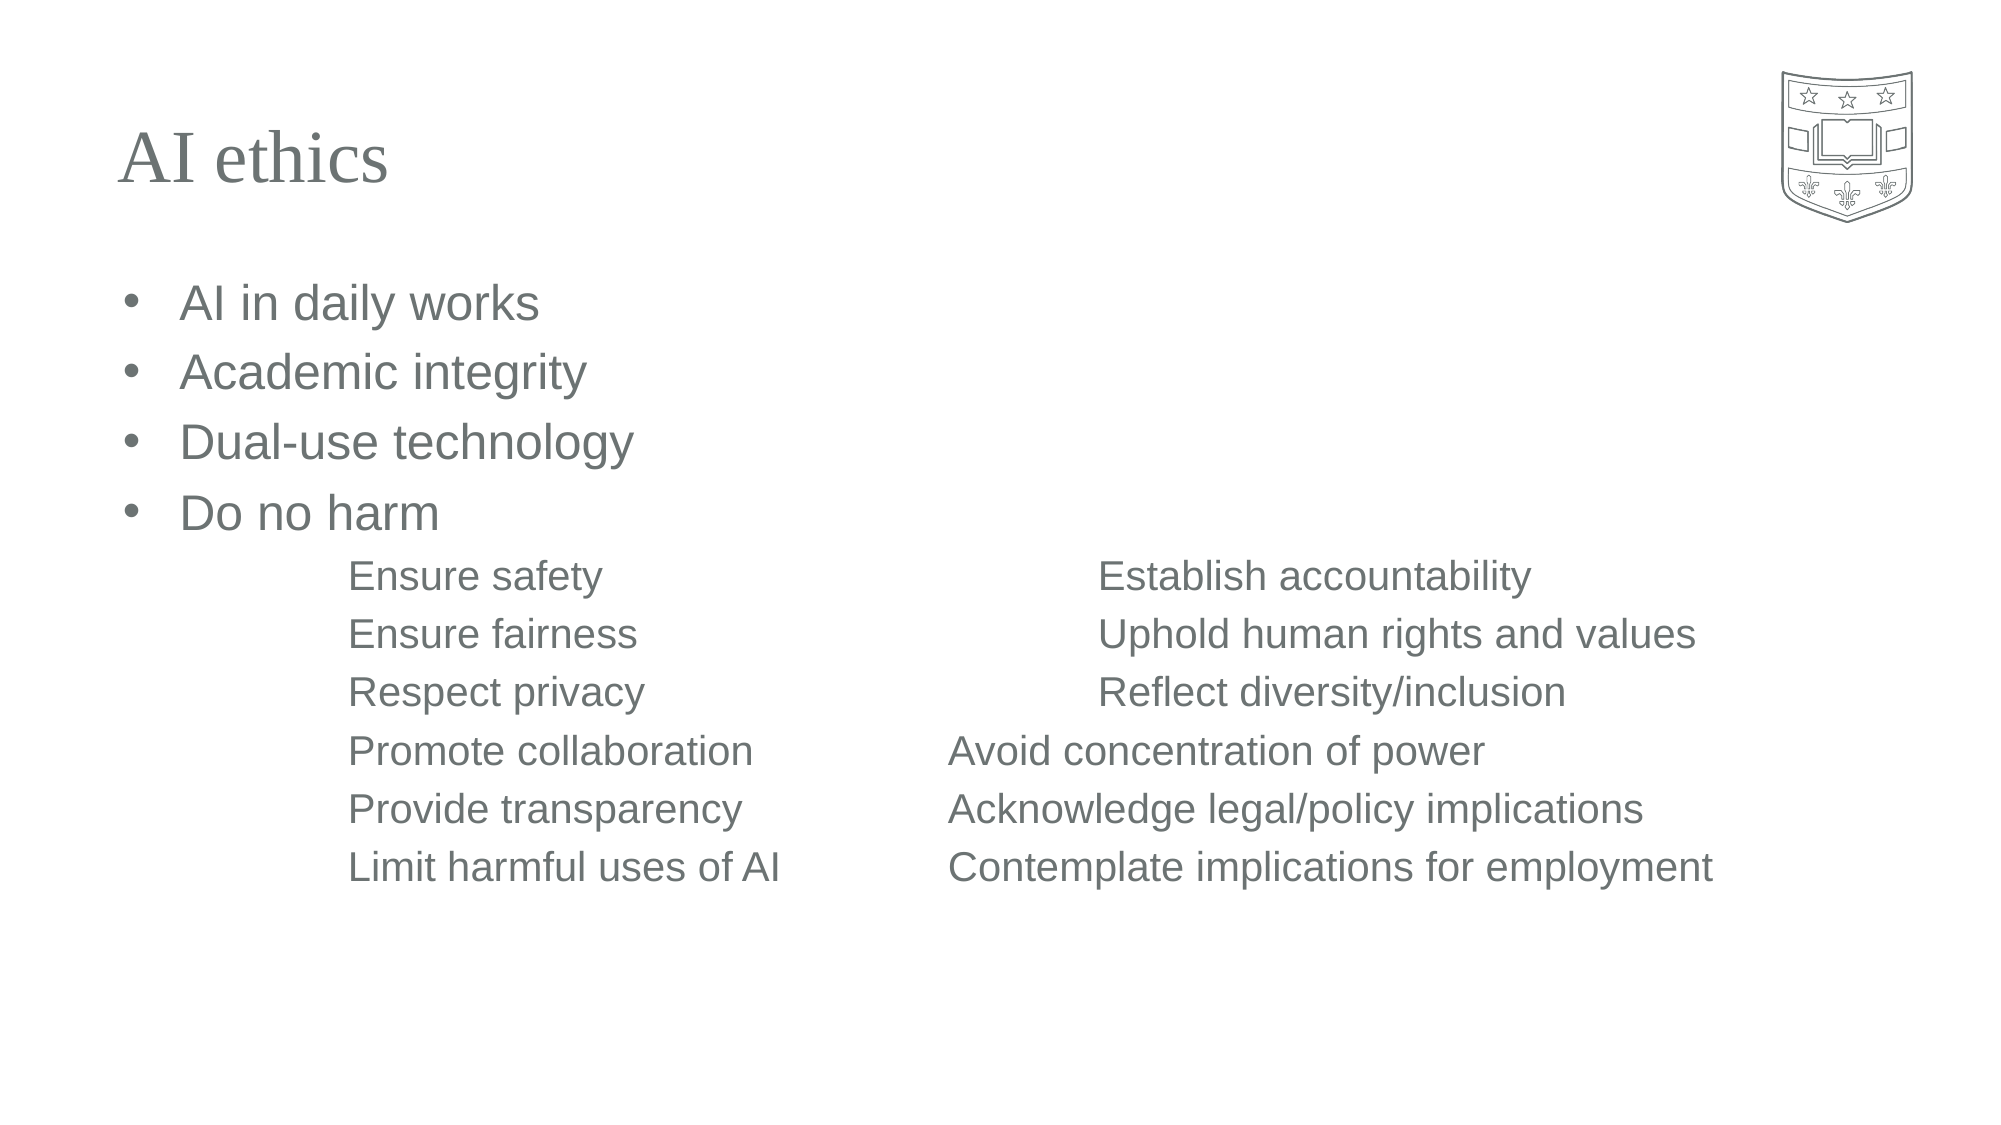

# AI ethics
AI in daily works
Academic integrity
Dual-use technology
Do no harm
	Ensure safety 				Establish accountability
	Ensure fairness 			Uphold human rights and values
	Respect privacy  			Reflect diversity/inclusion
	Promote collaboration  		Avoid concentration of power
	Provide transparency  		Acknowledge legal/policy implications
	Limit harmful uses of AI 		Contemplate implications for employment